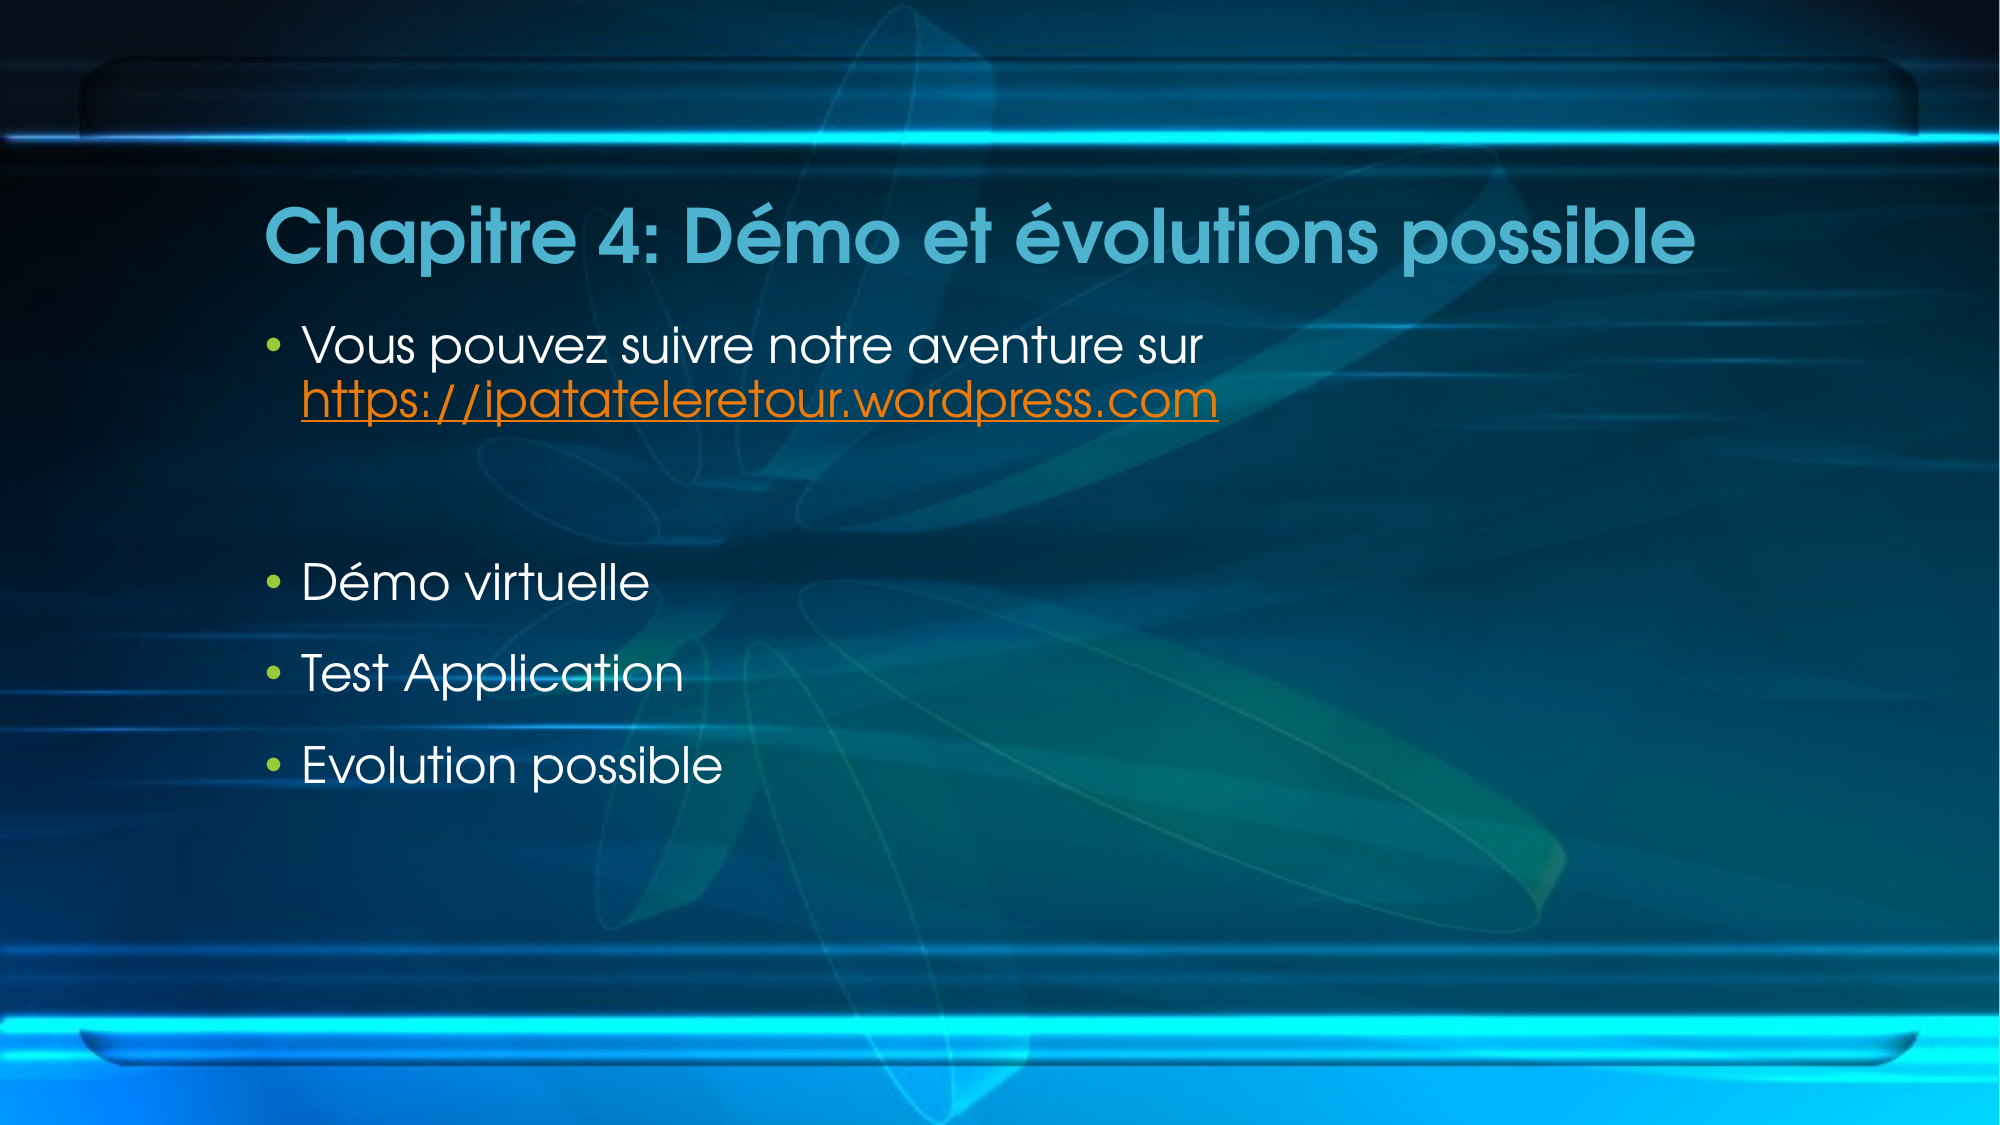

# Chapitre 4: Démo et évolutions possible
Vous pouvez suivre notre aventure sur https://ipatateleretour.wordpress.com

Démo virtuelle
Test Application
Evolution possible